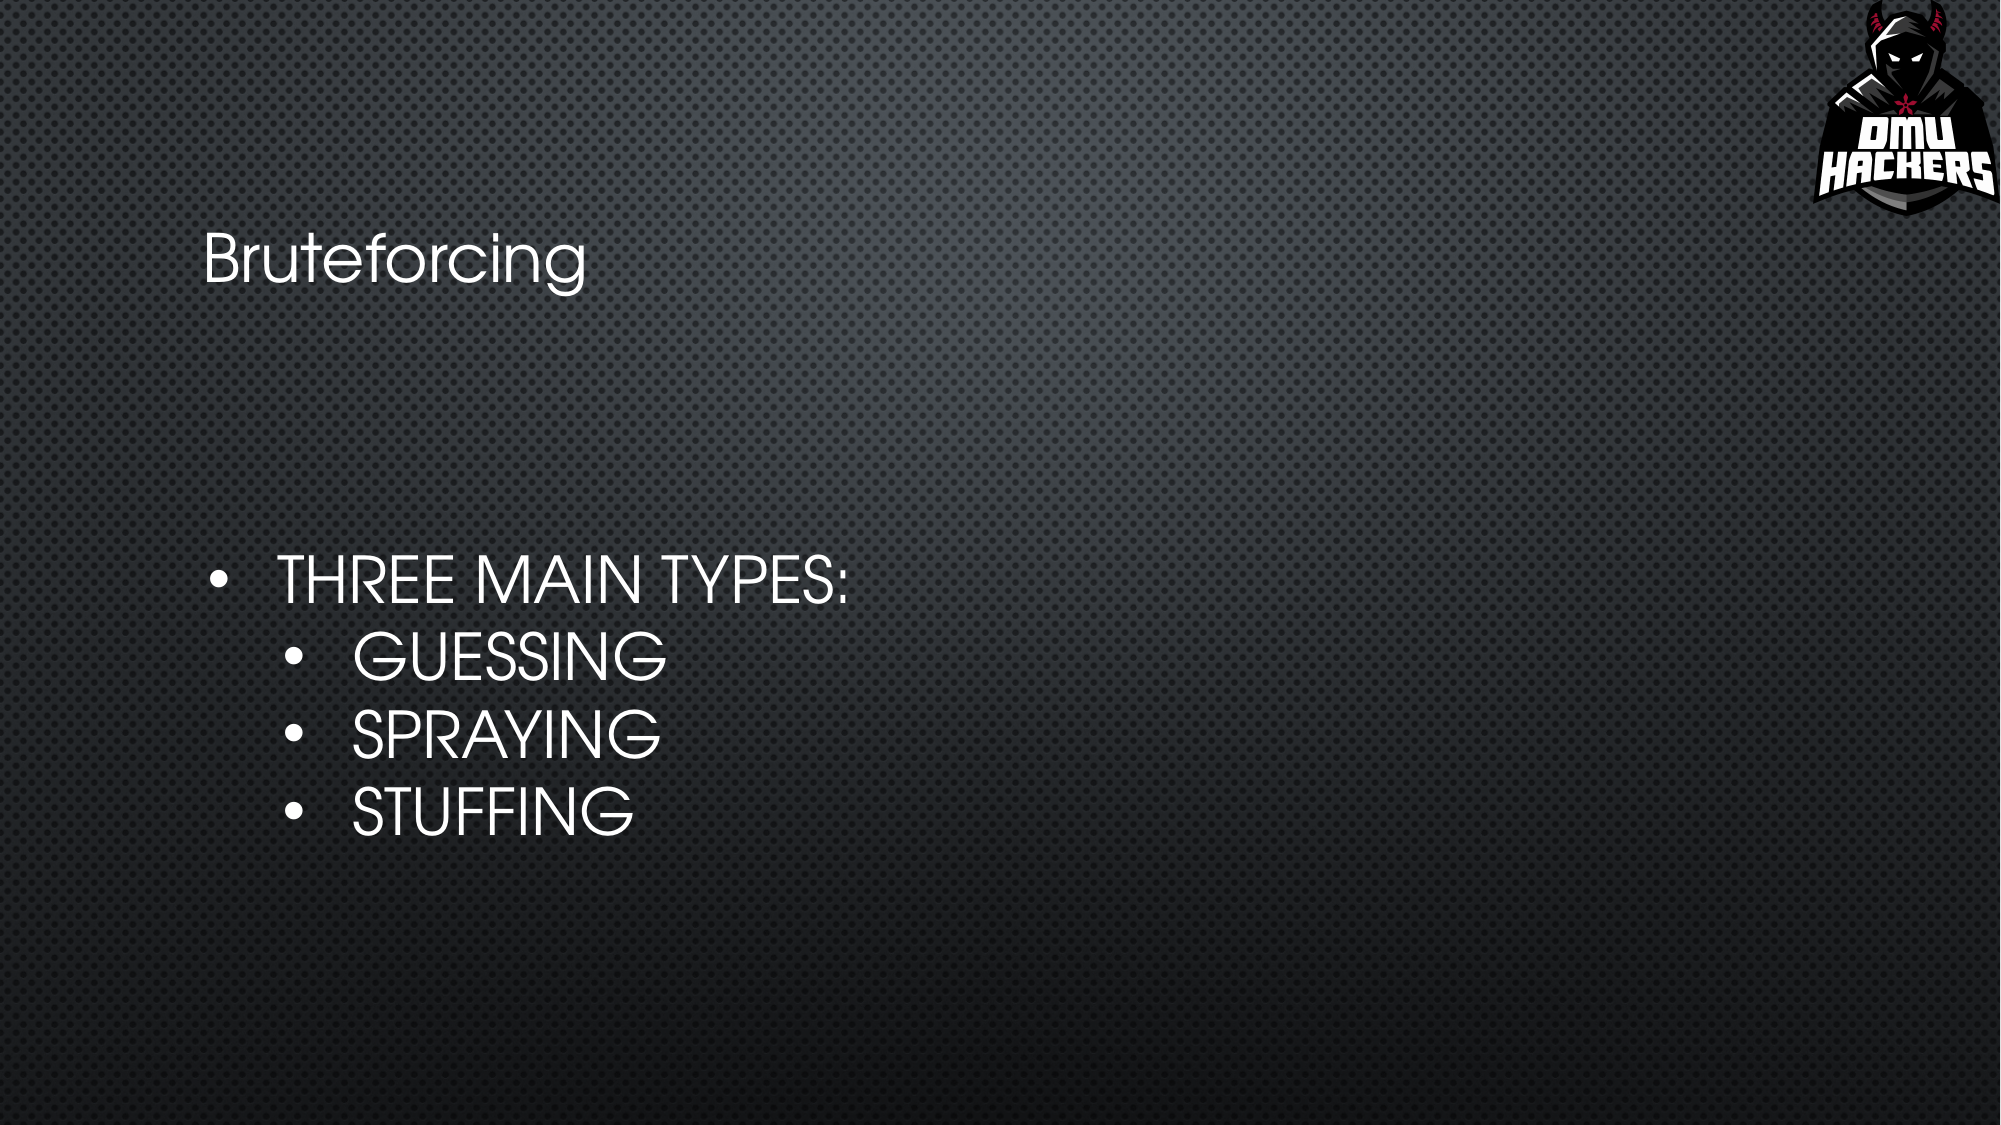

# Bruteforcing
Three main types:
Guessing
Spraying
Stuffing